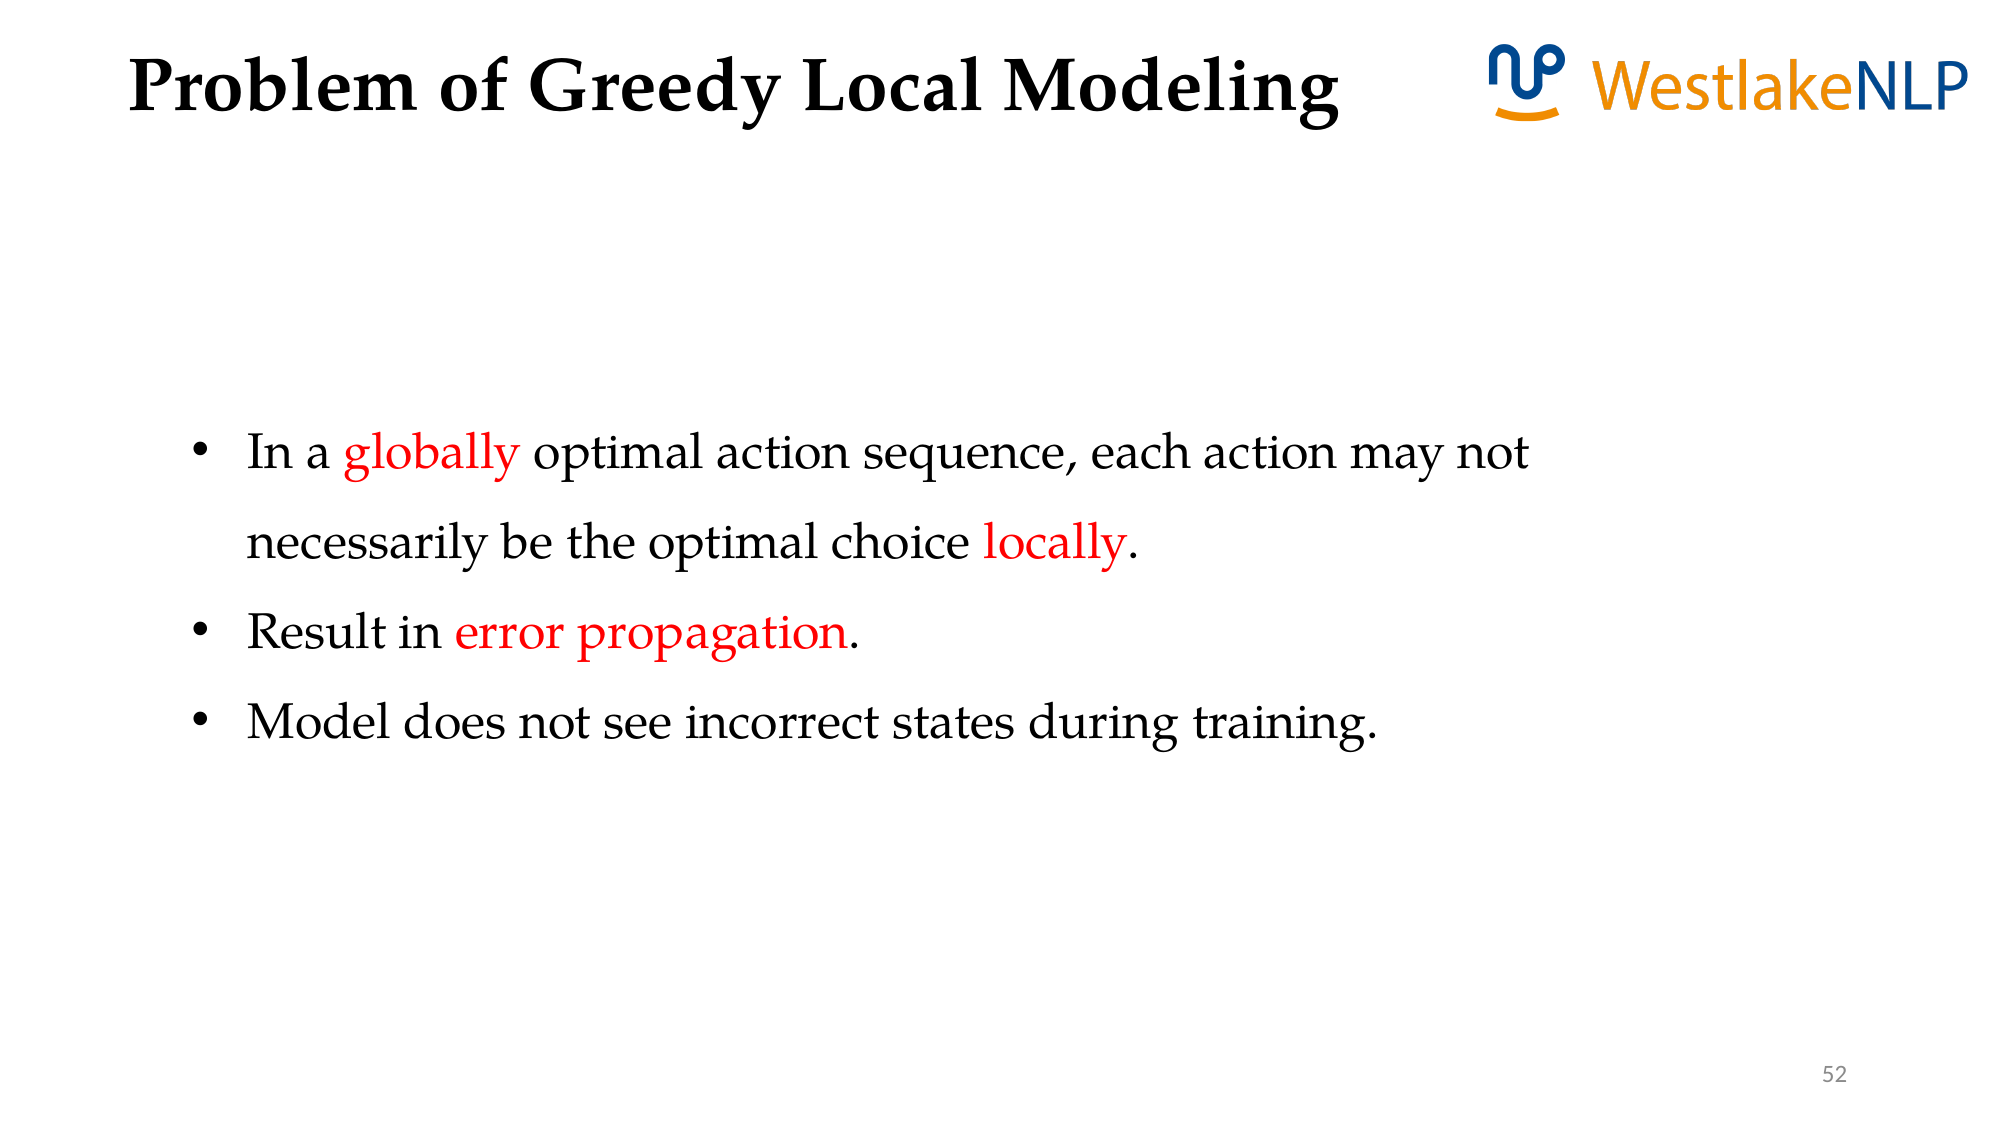

Problem of Greedy Local Modeling
In a globally optimal action sequence, each action may not necessarily be the optimal choice locally.
Result in error propagation.
Model does not see incorrect states during training.
52